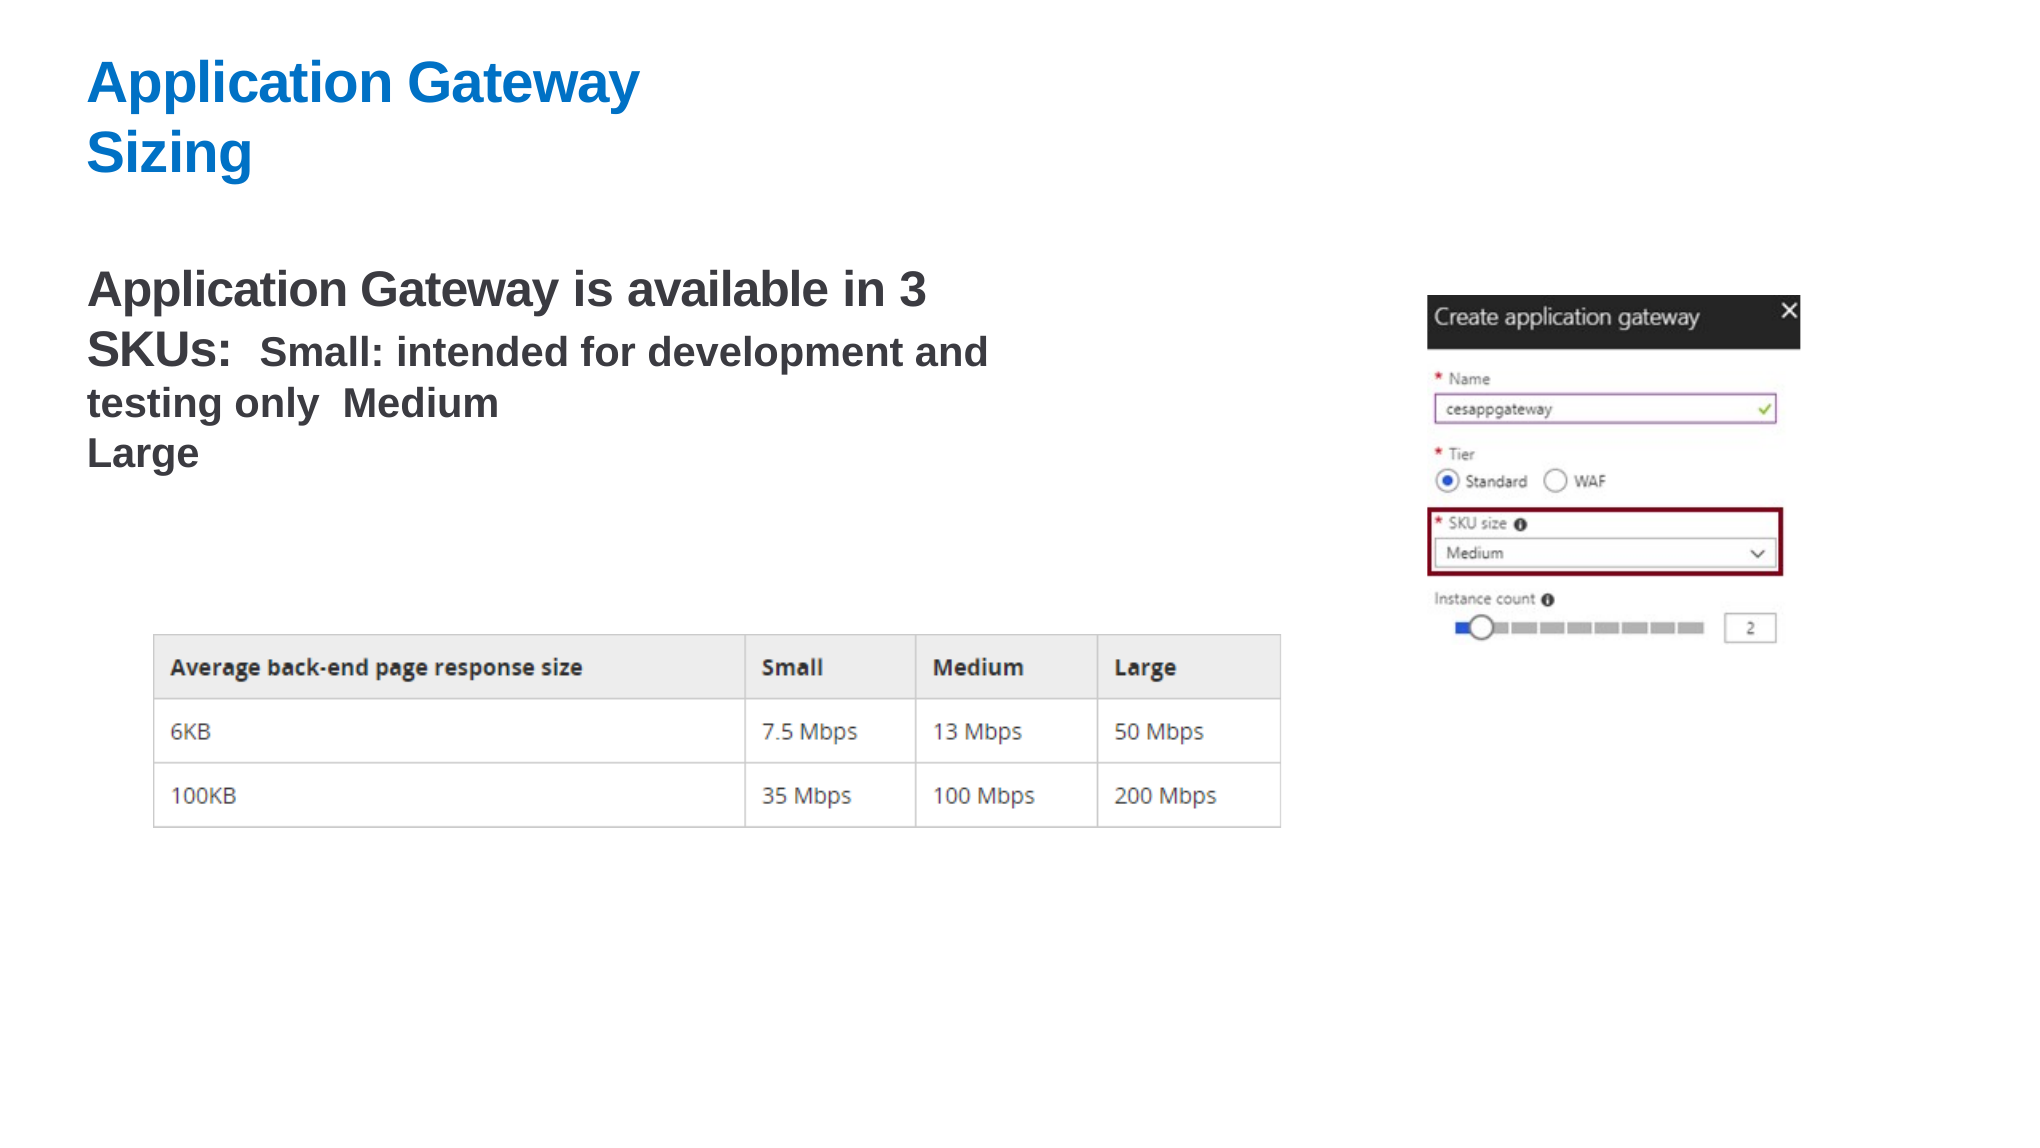

# Application Gateway Sizing
Application Gateway is available in 3 SKUs:  Small: intended for development and testing only  Medium
Large